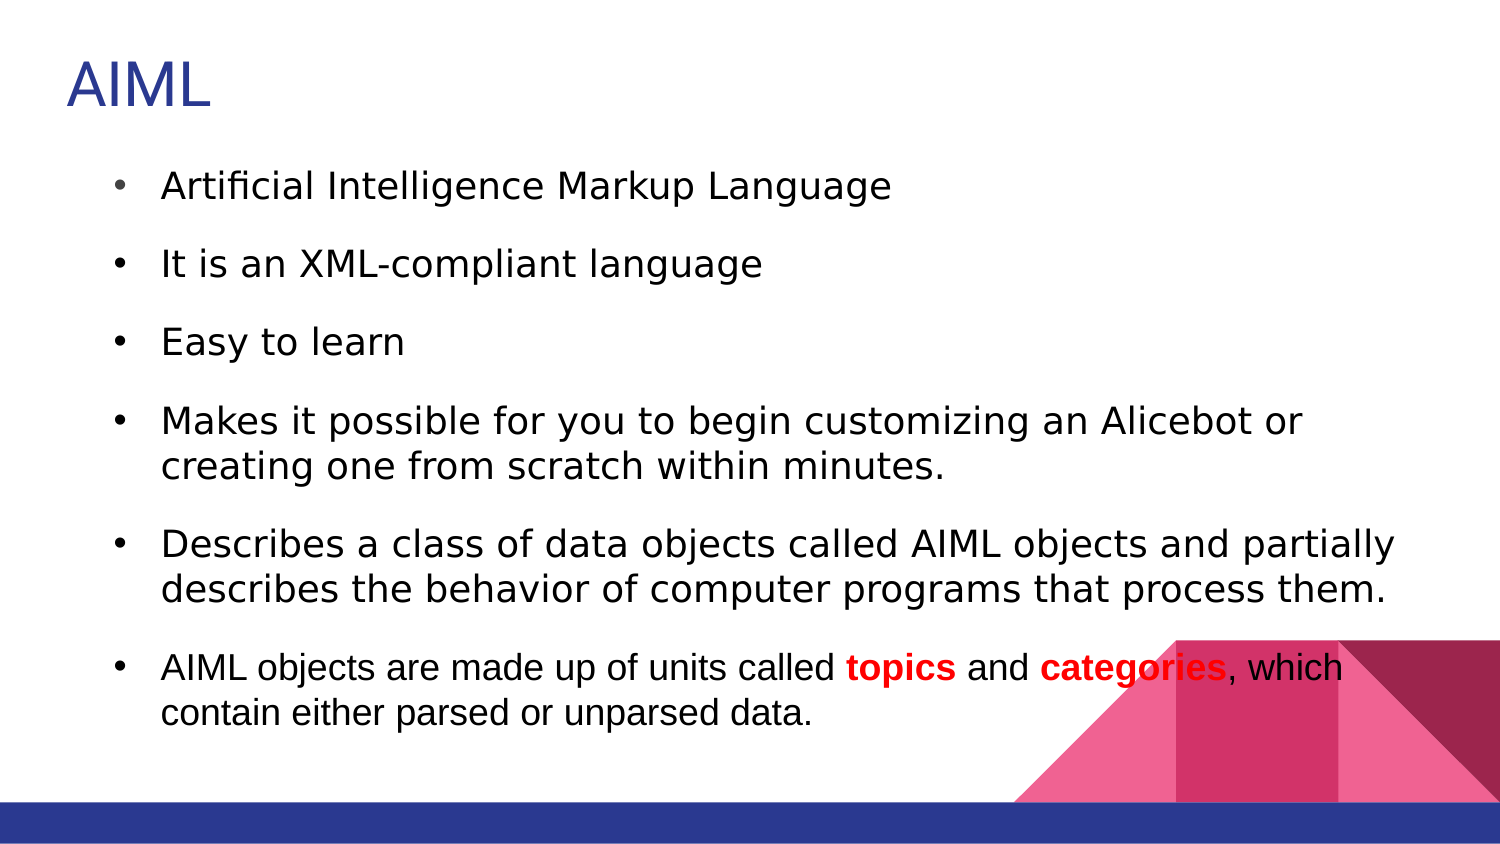

# AIML
Artificial Intelligence Markup Language
It is an XML-compliant language
Easy to learn
Makes it possible for you to begin customizing an Alicebot or creating one from scratch within minutes.
Describes a class of data objects called AIML objects and partially describes the behavior of computer programs that process them.
AIML objects are made up of units called topics and categories, which contain either parsed or unparsed data.